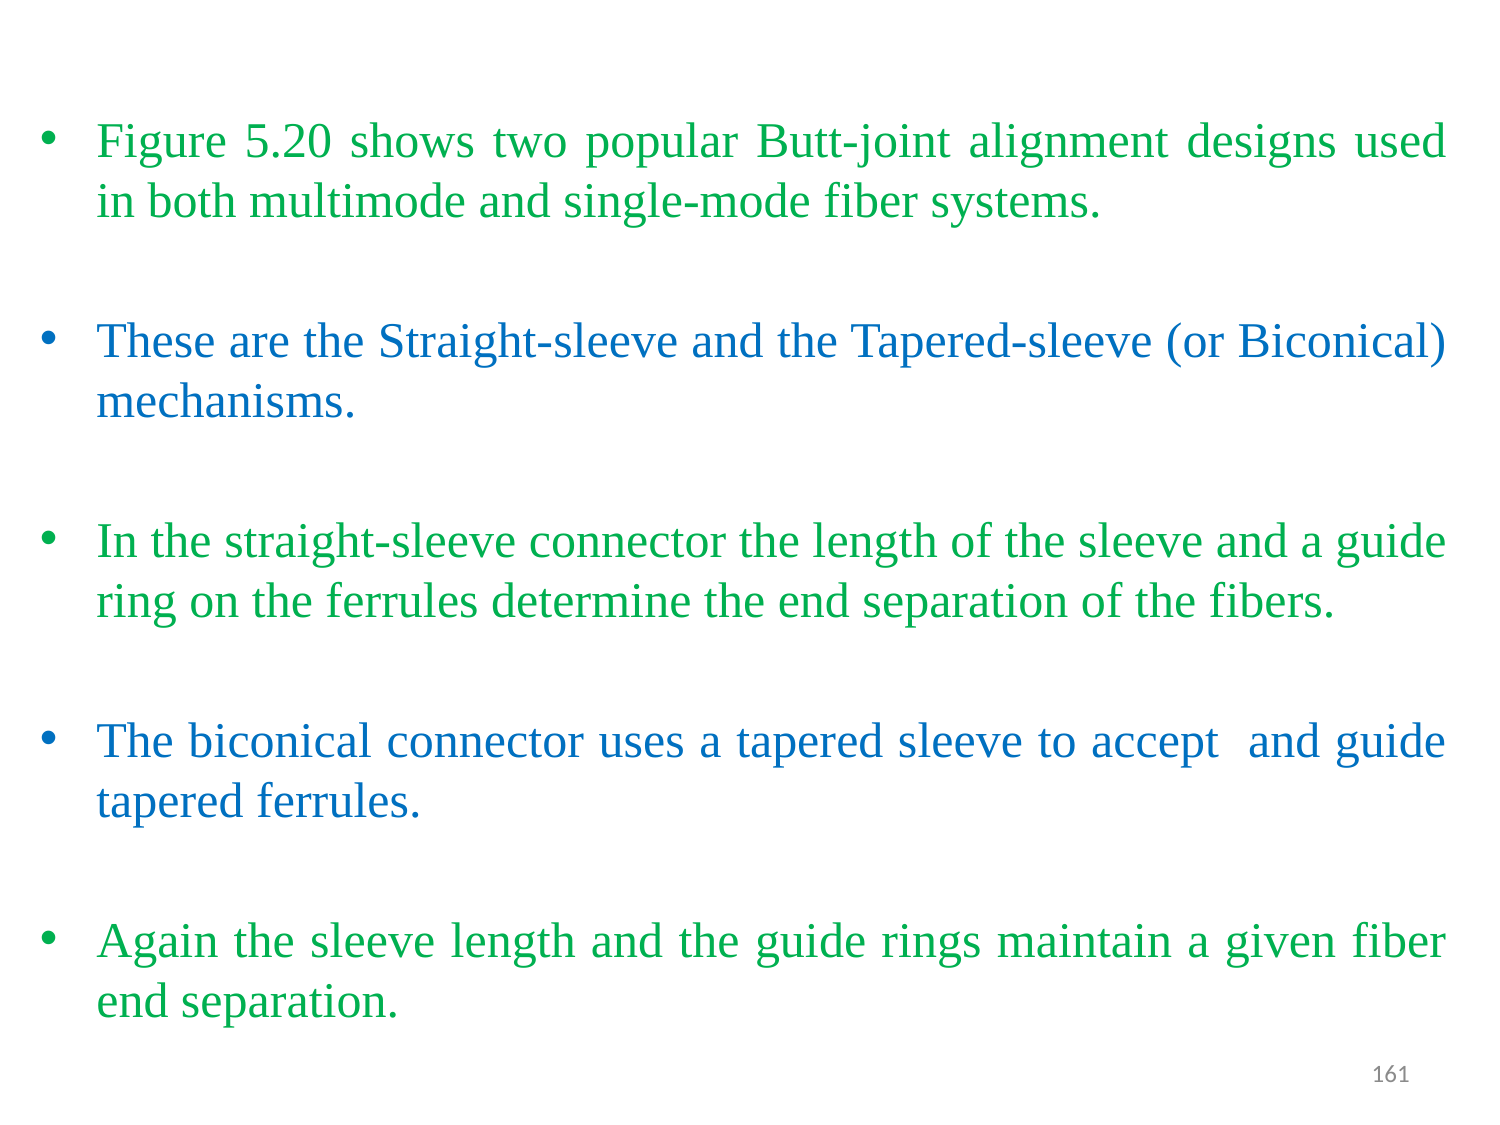

#
Figure 5.20 shows two popular Butt-joint alignment designs used in both multimode and single-mode fiber systems.

These are the Straight-sleeve and the Tapered-sleeve (or Biconical) mechanisms.

In the straight-sleeve connector the length of the sleeve and a guide ring on the ferrules determine the end separation of the fibers.

The biconical connector uses a tapered sleeve to accept  and guide tapered ferrules.

Again the sleeve length and the guide rings maintain a given fiber end separation.

161